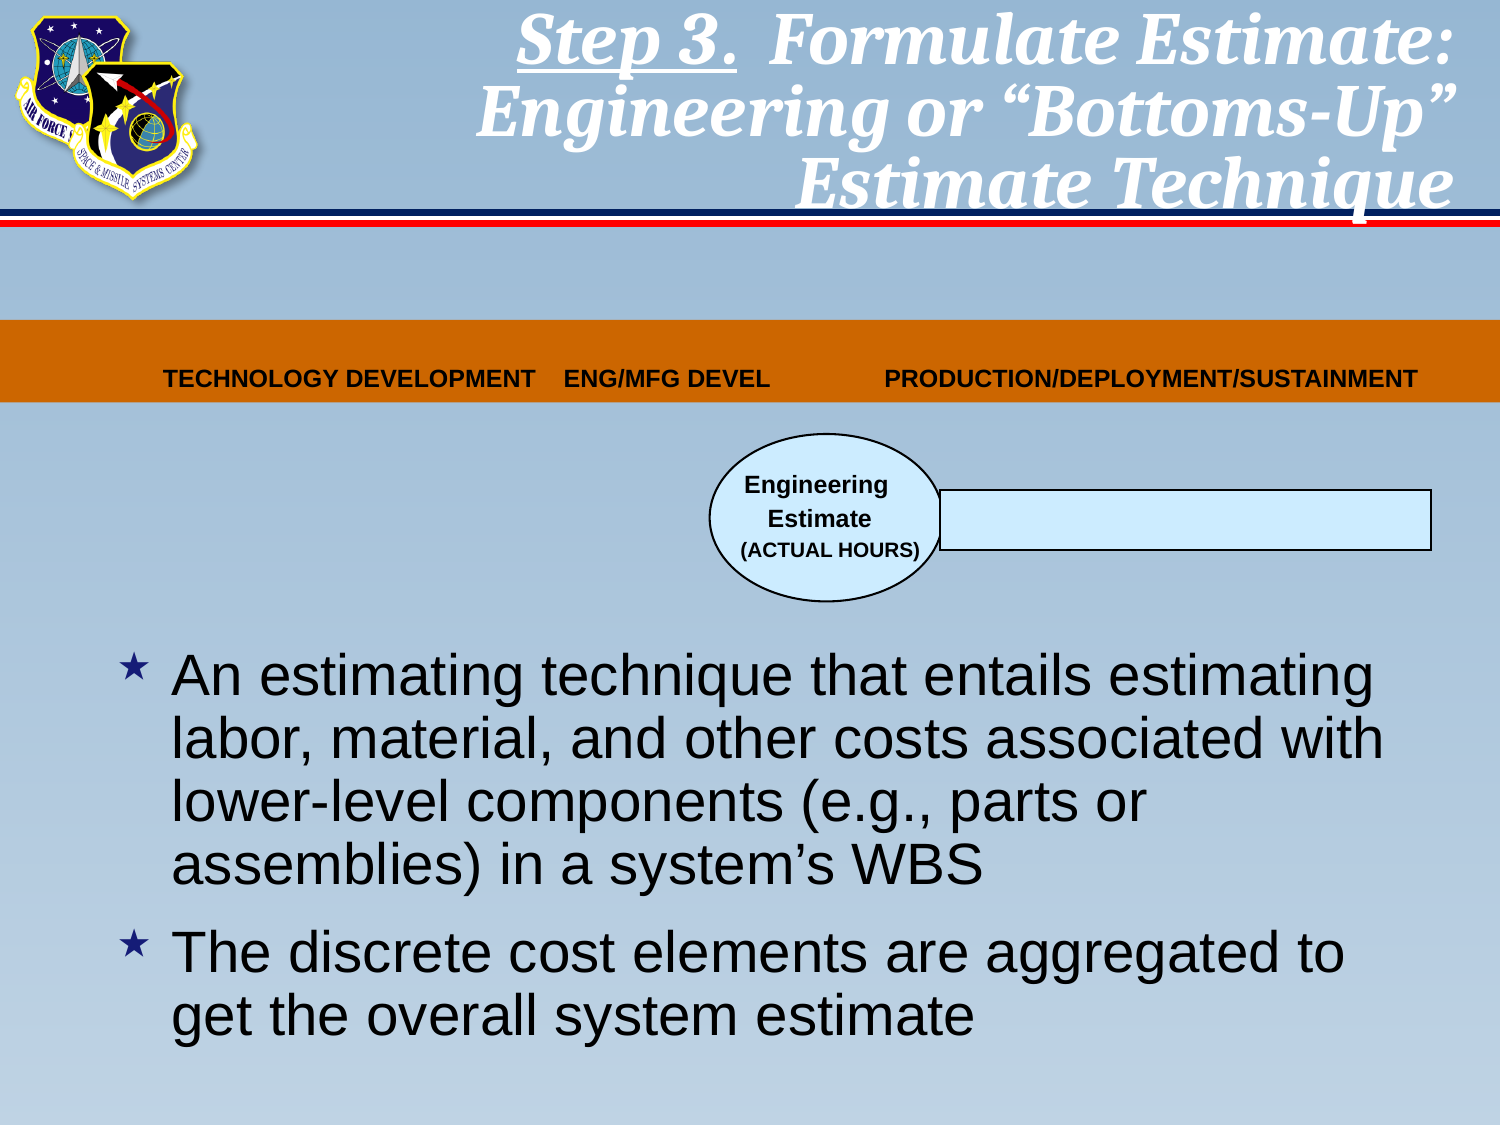

Step 3.  Formulate Estimate:
Engineering or “Bottoms-Up” Estimate Technique

 		TECHNOLOGY DEVELOPMENT    ENG/MFG DEVEL	PRODUCTION/DEPLOYMENT/SUSTAINMENT

Engineering
Estimate
	(ACTUAL HOURS)

An estimating technique that entails estimating labor, material, and other costs associated with lower-level components (e.g., parts or assemblies) in a system’s WBS
The discrete cost elements are aggregated to get the overall system estimate